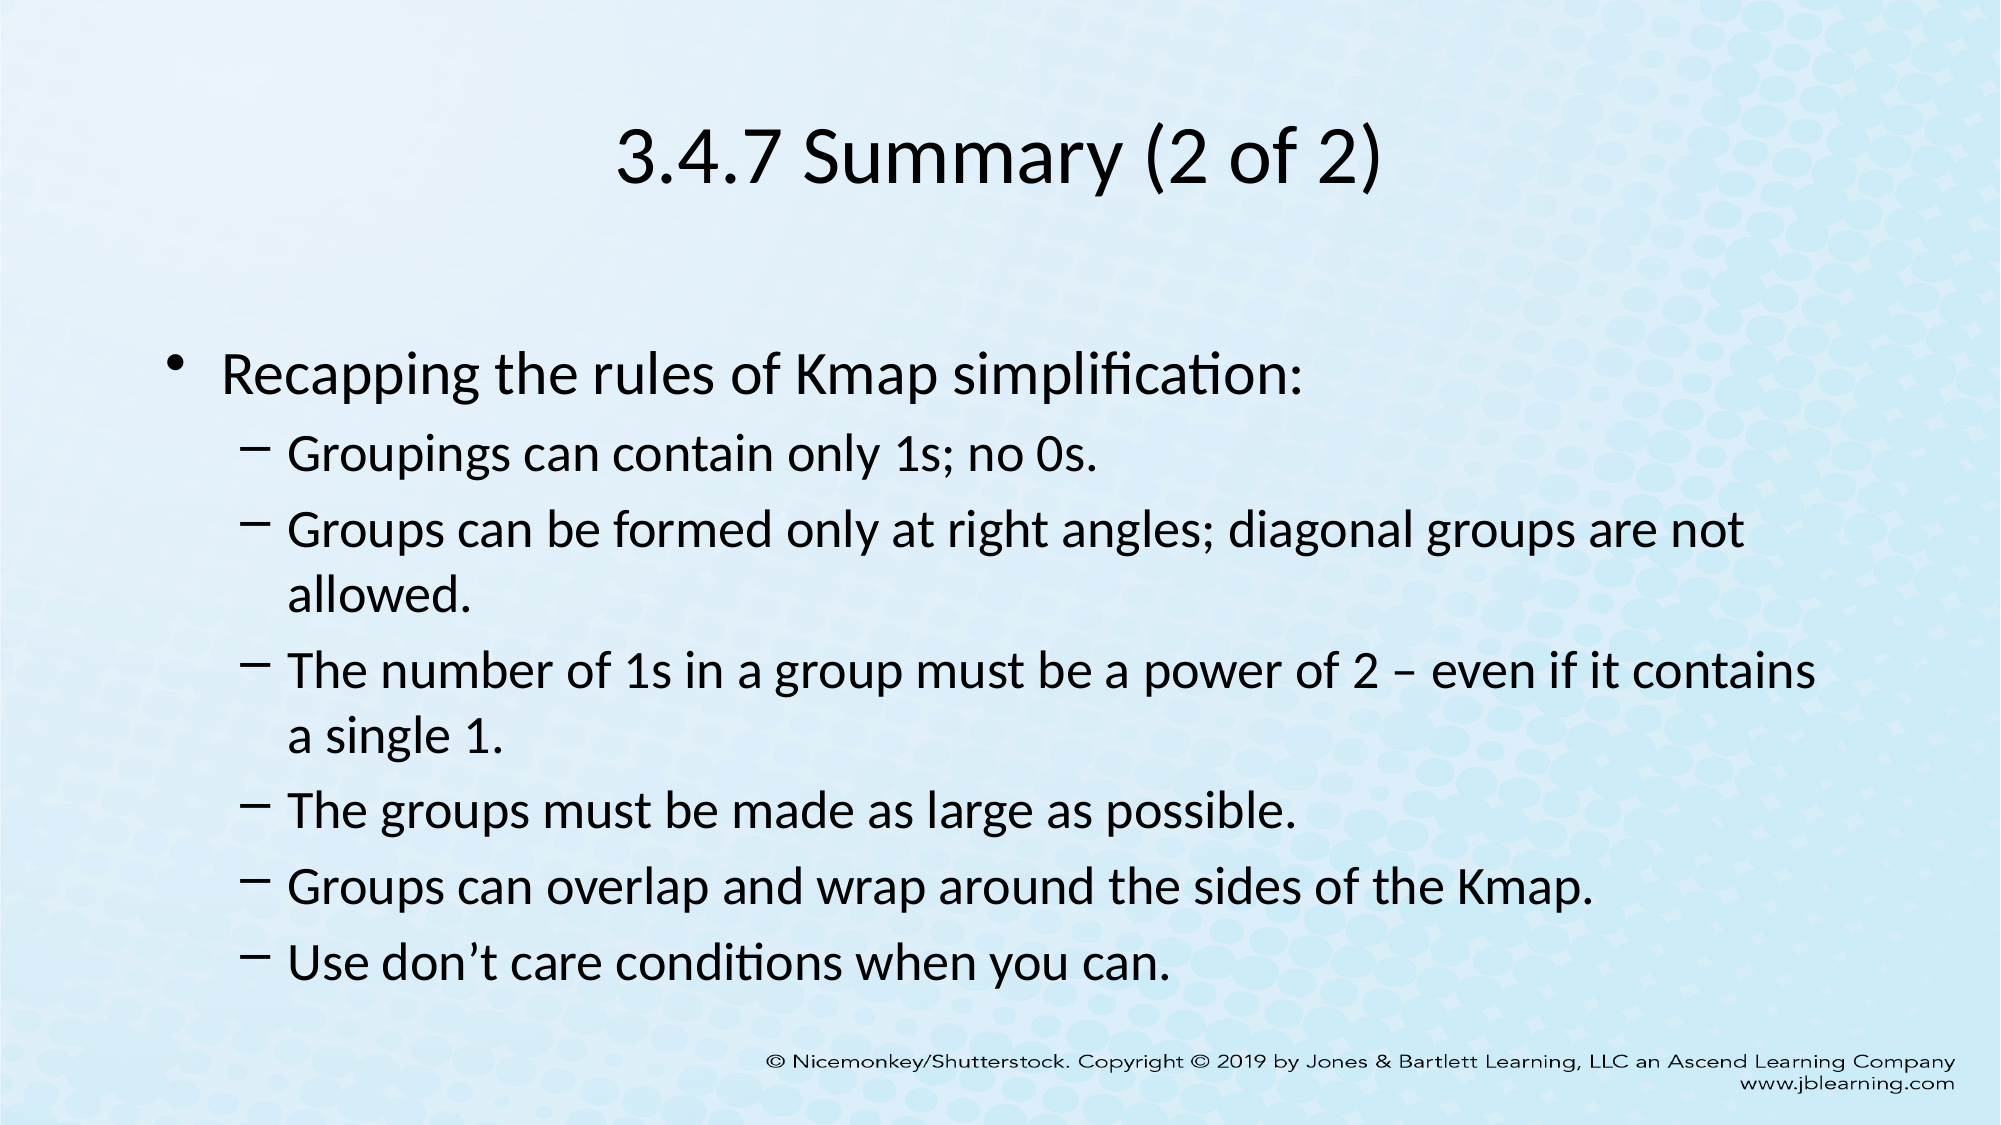

# 3.4.7 Summary (2 of 2)
Recapping the rules of Kmap simplification:
Groupings can contain only 1s; no 0s.
Groups can be formed only at right angles; diagonal groups are not allowed.
The number of 1s in a group must be a power of 2 – even if it contains a single 1.
The groups must be made as large as possible.
Groups can overlap and wrap around the sides of the Kmap.
Use don’t care conditions when you can.